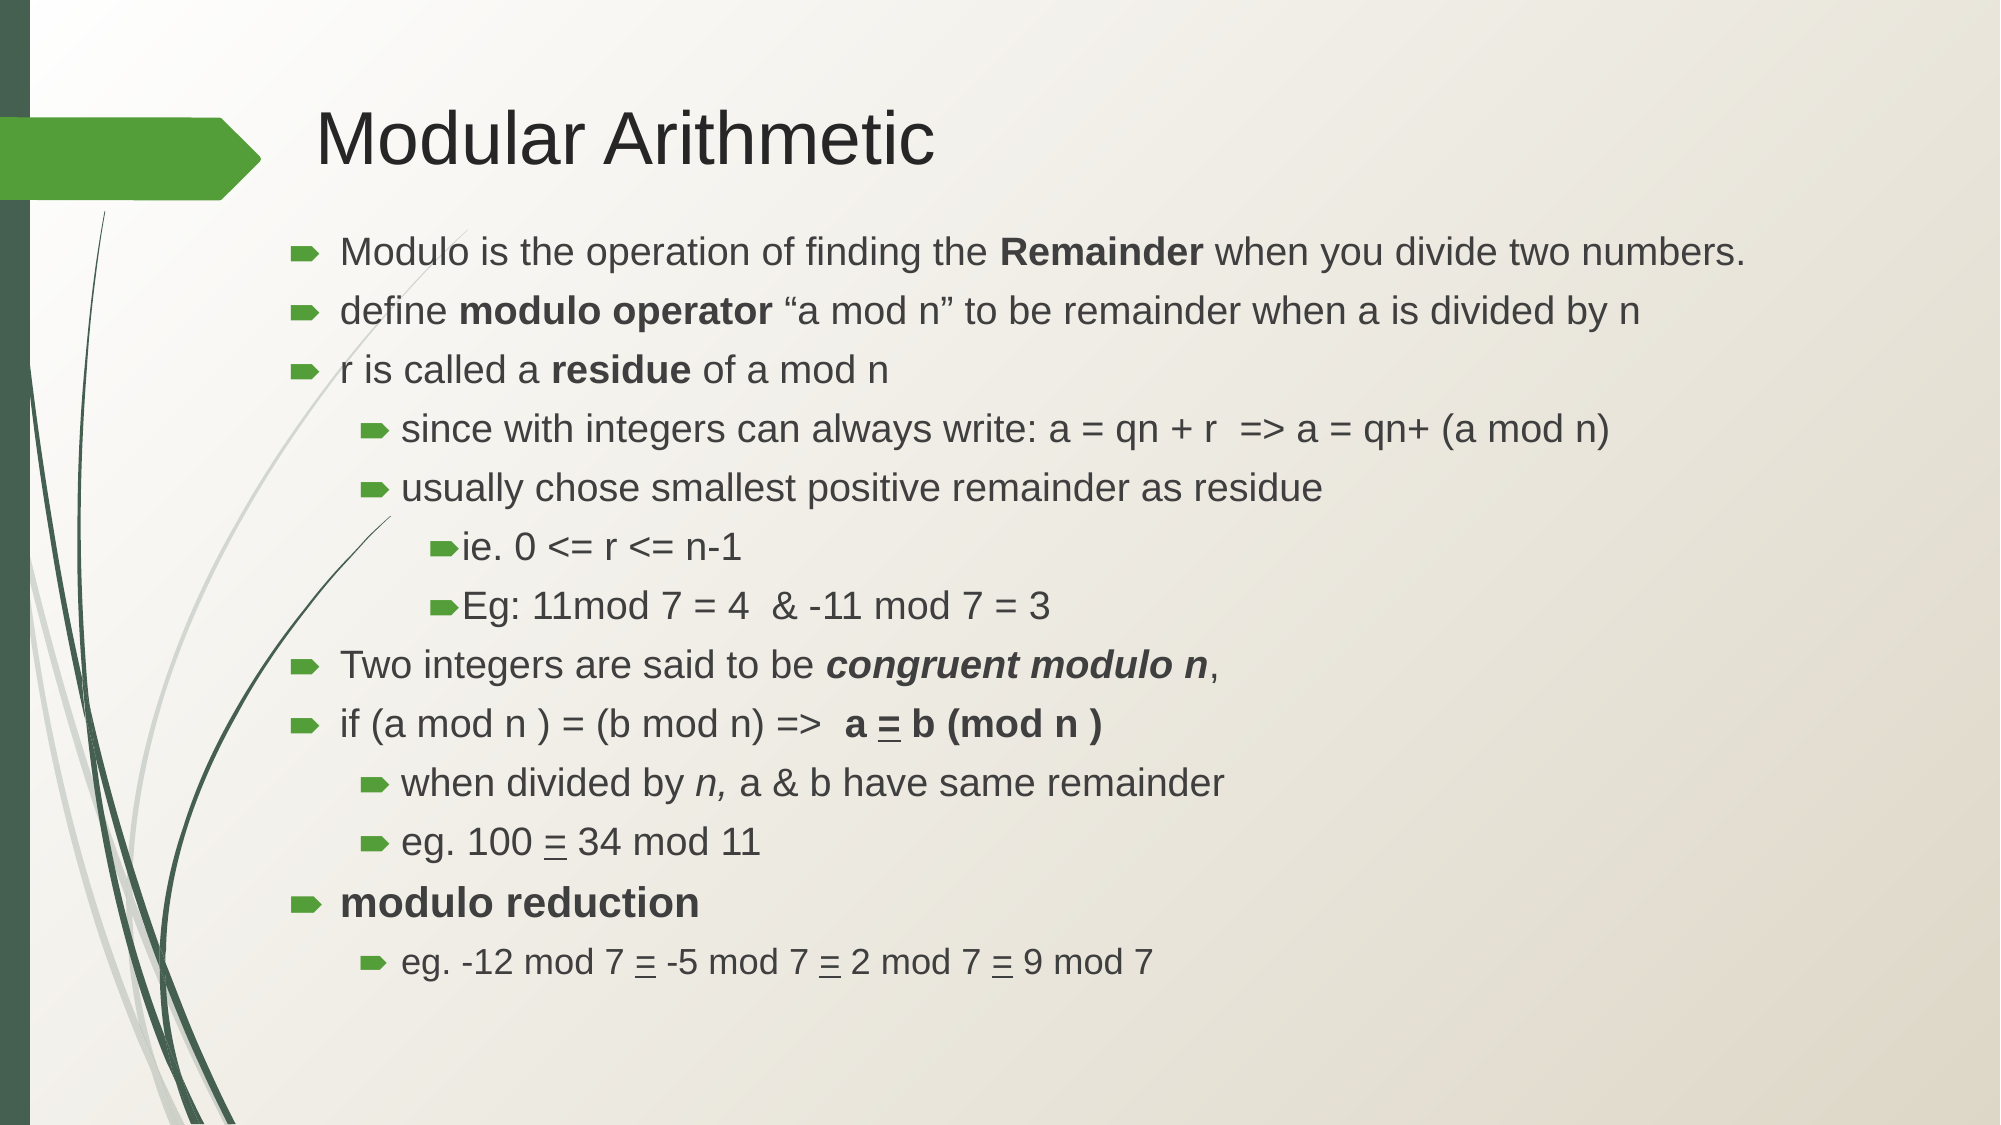

# Modular Arithmetic
Modulo is the operation of finding the Remainder when you divide two numbers.
define modulo operator “a mod n” to be remainder when a is divided by n
r is called a residue of a mod n
since with integers can always write: a = qn + r  => a = qn+ (a mod n)
usually chose smallest positive remainder as residue
ie. 0 <= r <= n-1
Eg: 11mod 7 = 4  & -11 mod 7 = 3
Two integers are said to be congruent modulo n,
if (a mod n ) = (b mod n) =>  a = b (mod n )
when divided by n, a & b have same remainder
eg. 100 = 34 mod 11
modulo reduction
eg. -12 mod 7 = -5 mod 7 = 2 mod 7 = 9 mod 7